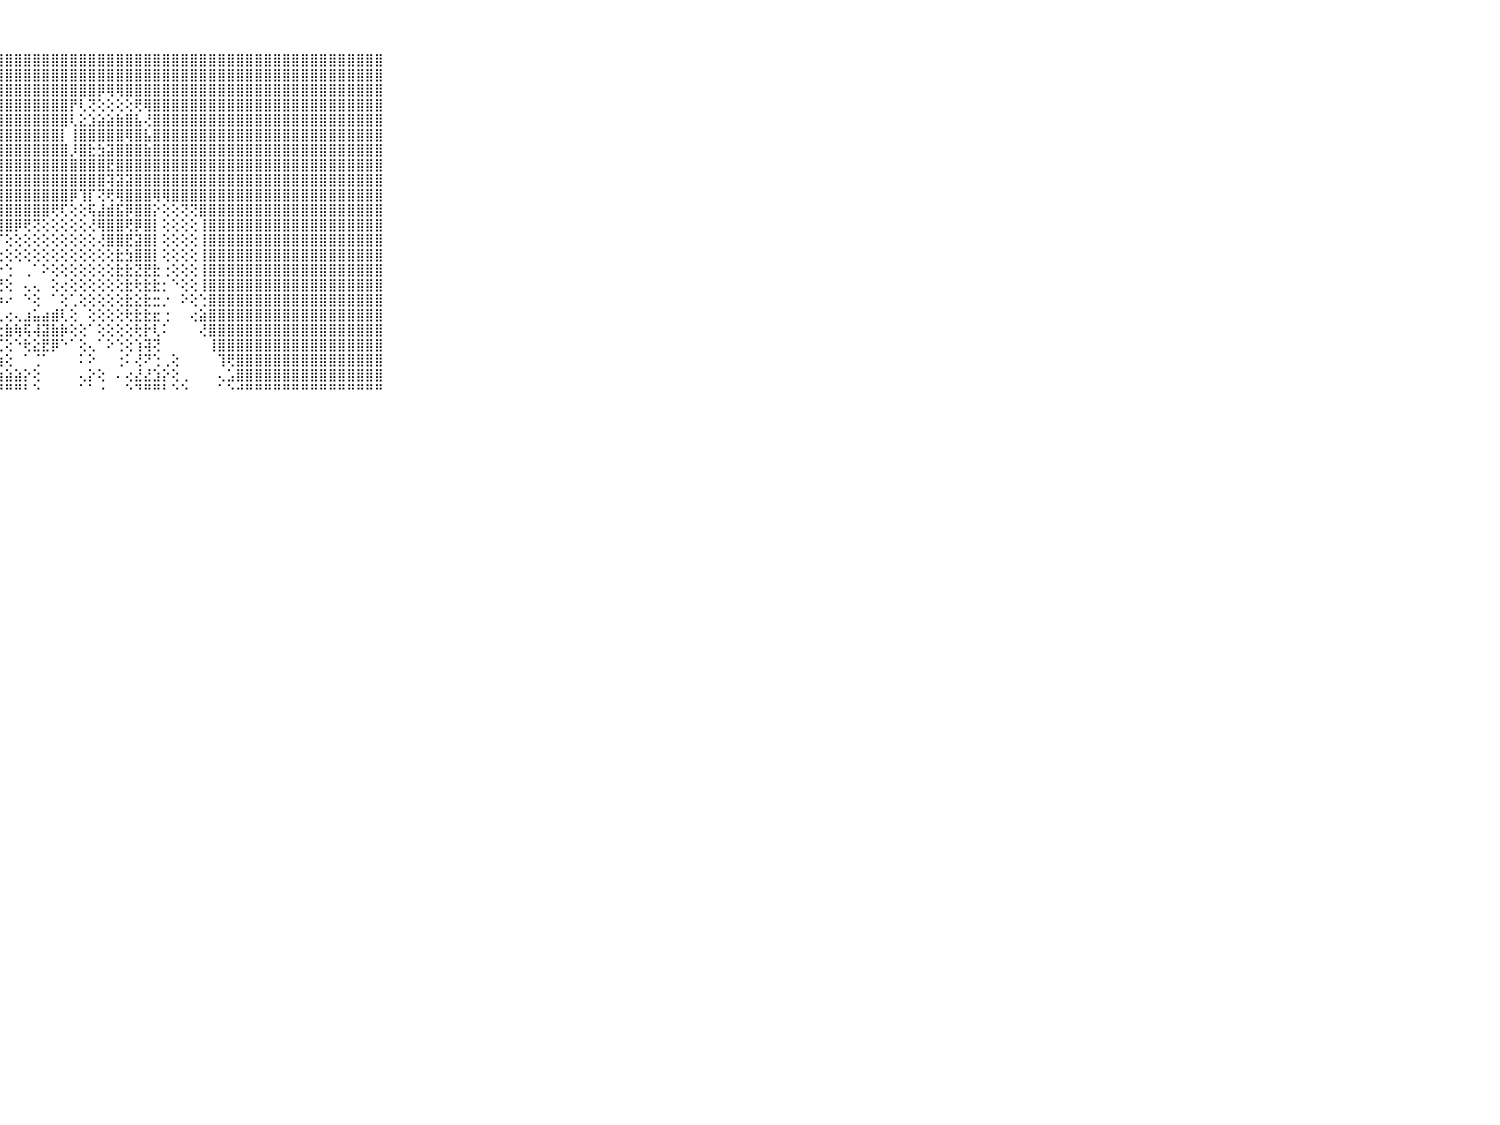

⠀⠀⠀⠀⠀⠀⠀⠀⠀⠀⠀⣿⣿⣿⣿⣿⣿⣿⣿⣿⣿⣿⣿⣿⣿⣿⣿⣿⣿⣿⣿⣿⣿⣿⣿⣿⣿⣿⣿⣿⣿⣿⣿⣿⣿⣿⣿⣿⣿⣿⣿⣿⣿⣿⣿⣿⣿⣿⣿⣿⣿⣿⣿⣿⣿⣿⣿⣿⣿⠀⠀⠀⠀⠀⠀⠀⠀⠀⠀⠀⠀
⠀⠀⠀⠀⠀⠀⠀⠀⠀⠀⠀⣿⣿⣿⣿⣿⣿⣿⣿⣿⣿⣿⣿⣿⣿⣿⣿⣿⣿⣿⣿⣿⣿⣿⣿⣿⣿⣿⣿⣿⣿⣿⣿⣿⣿⣿⣿⣿⣿⣿⣿⣿⣿⣿⣿⣿⣿⣿⣿⣿⣿⣿⣿⣿⣿⣿⣿⣿⣿⠀⠀⠀⠀⠀⠀⠀⠀⠀⠀⠀⠀
⠀⠀⠀⠀⠀⠀⠀⠀⠀⠀⠀⣿⣿⣿⣿⣿⣿⣿⣿⣿⣿⣿⣿⣿⣿⣿⣿⣿⣿⣿⣿⣿⣿⣿⣿⣿⣿⣿⡿⢿⢿⣿⣿⣿⣿⣿⣿⣿⣿⣿⣿⣿⣿⣿⣿⣿⣿⣿⣿⣿⣿⣿⣿⣿⣿⣿⣿⣿⣿⠀⠀⠀⠀⠀⠀⠀⠀⠀⠀⠀⠀
⠀⠀⠀⠀⠀⠀⠀⠀⠀⠀⠀⣿⣿⣿⣿⣿⣿⣿⣿⣿⣿⣿⣿⣿⣿⣿⣿⣿⣿⣿⣿⣿⣿⣿⣿⡟⢇⢝⢕⢕⢕⢕⢟⢿⣿⣿⣿⣿⣿⣿⣿⣿⣿⣿⣿⣿⣿⣿⣿⣿⣿⣿⣿⣿⣿⣿⣿⣿⣿⠀⠀⠀⠀⠀⠀⠀⠀⠀⠀⠀⠀
⠀⠀⠀⠀⠀⠀⠀⠀⠀⠀⠀⣿⣿⣿⣿⣿⣿⣿⣿⣿⣿⣿⣿⣿⣿⣿⣿⣿⣿⣿⣿⣿⣿⣿⣿⢇⣕⣱⣵⣵⣷⣿⣧⢜⣿⣿⣿⣿⣿⣿⣿⣿⣿⣿⣿⣿⣿⣿⣿⣿⣿⣿⣿⣿⣿⣿⣿⣿⣿⠀⠀⠀⠀⠀⠀⠀⠀⠀⠀⠀⠀
⠀⠀⠀⠀⠀⠀⠀⠀⠀⠀⠀⣿⣿⣿⣿⣿⣿⣿⣿⣿⣿⣿⣿⣿⣿⣿⣿⣿⣿⣿⣿⣿⣿⣿⡇⢸⣿⣿⣿⣿⣿⢿⣿⣧⣿⣿⣿⣿⣿⣿⣿⣿⣿⣿⣿⣿⣿⣿⣿⣿⣿⣿⣿⣿⣿⣿⣿⣿⣿⠀⠀⠀⠀⠀⠀⠀⠀⠀⠀⠀⠀
⠀⠀⠀⠀⠀⠀⠀⠀⠀⠀⠀⣿⣿⣿⣿⣿⣿⣿⣿⣿⣿⣿⣿⣿⣿⣿⣿⣿⣿⣿⣿⣿⣿⣿⣿⡸⣿⣗⣳⣽⣿⣿⣿⣷⣿⣿⣿⣿⣿⣿⣿⣿⣿⣿⣿⣿⣿⣿⣿⣿⣿⣿⣿⣿⣿⣿⣿⣿⣿⠀⠀⠀⠀⠀⠀⠀⠀⠀⠀⠀⠀
⠀⠀⠀⠀⠀⠀⠀⠀⠀⠀⠀⣿⣿⣿⣿⣿⣿⣿⣿⣿⣿⣿⣿⣿⣿⣿⣿⣿⣿⣿⣿⣿⣿⣿⣿⣿⣿⣿⣿⣟⣿⣿⣿⣿⣿⣿⣿⣿⣿⣿⣿⣿⣿⣿⣿⣿⣿⣿⣿⣿⣿⣿⣿⣿⣿⣿⣿⣿⣿⠀⠀⠀⠀⠀⠀⠀⠀⠀⠀⠀⠀
⠀⠀⠀⠀⠀⠀⠀⠀⠀⠀⠀⣿⣿⣿⣿⣿⣿⣿⣿⣿⣿⣿⣿⣿⣿⣿⣿⣿⣿⣿⣿⣿⣿⣿⣿⣿⣿⣿⣿⢽⣽⣽⣿⣿⣿⣿⣿⣿⣿⣿⣿⣿⣿⣿⣿⣿⣿⣿⣿⣿⣿⣿⣿⣿⣿⣿⣿⣿⣿⠀⠀⠀⠀⠀⠀⠀⠀⠀⠀⠀⠀
⠀⠀⠀⠀⠀⠀⠀⠀⠀⠀⠀⣿⣿⣿⣿⣿⣿⣿⣿⣿⣿⣿⣿⣿⣿⣿⣿⣿⣿⣿⣿⣿⣿⣿⣿⡿⢹⡏⢝⢟⢿⣿⣿⣿⢿⢿⣿⣿⣿⣿⣿⣿⣿⣿⣿⣿⣿⣿⣿⣿⣿⣿⣿⣿⣿⣿⣿⣿⣿⠀⠀⠀⠀⠀⠀⠀⠀⠀⠀⠀⠀
⠀⠀⠀⠀⠀⠀⠀⠀⠀⠀⠀⣿⣿⣿⣿⣿⣿⣿⣿⣿⣿⣿⣿⣿⣿⣿⣿⣿⣿⣿⣿⣿⣿⢟⢏⢕⢕⢯⣼⣾⣯⡿⣿⣿⡕⢕⢕⢝⢝⣿⣿⣿⣿⣿⣿⣿⣿⣿⣿⣿⣿⣿⣿⣿⣿⣿⣿⣿⣿⠀⠀⠀⠀⠀⠀⠀⠀⠀⠀⠀⠀
⠀⠀⠀⠀⠀⠀⠀⠀⠀⠀⠀⣿⣿⣿⣿⣿⣿⣿⣿⣿⣿⣿⣿⣿⣿⣿⣿⣿⣿⡿⢟⢝⢕⢕⢕⢕⢕⢜⢿⣿⣿⢟⡿⣿⡇⢕⢕⢕⢕⢸⣿⣿⣿⣿⣿⣿⣿⣿⣿⣿⣿⣿⣿⣿⣿⣿⣿⣿⣿⠀⠀⠀⠀⠀⠀⠀⠀⠀⠀⠀⠀
⠀⠀⠀⠀⠀⠀⠀⠀⠀⠀⠀⣿⣿⣿⣿⣿⣿⣿⣿⣿⣿⣿⣿⣿⣿⣿⣿⡏⢕⢕⢕⢕⢕⢕⢕⢕⢕⢕⢜⣿⣿⣟⣽⣿⡇⢕⢕⢕⢕⢸⣿⣿⣿⣿⣿⣿⣿⣿⣿⣿⣿⣿⣿⣿⣿⣿⣿⣿⣿⠀⠀⠀⠀⠀⠀⠀⠀⠀⠀⠀⠀
⠀⠀⠀⠀⠀⠀⠀⠀⠀⠀⠀⣿⣿⣿⣿⣿⣿⣿⣿⣿⣿⣿⣿⣿⣿⣿⣿⢕⢕⢕⢕⢕⢕⢕⢕⢕⢕⢕⢕⢕⣗⣳⣿⣿⡇⢕⢕⢕⢕⢸⣿⣿⣿⣿⣿⣿⣿⣿⣿⣿⣿⣿⣿⣿⣿⣿⣿⣿⣿⠀⠀⠀⠀⠀⠀⠀⠀⠀⠀⠀⠀
⠀⠀⠀⠀⠀⠀⠀⠀⠀⠀⠀⣿⣿⣿⣿⣿⣿⣿⣿⣿⣿⣿⣿⣿⣿⣿⣿⡕⢑⠀⢀⠁⠕⢕⢕⢕⢕⢕⢕⢕⣗⣗⣝⣟⣗⢐⢕⢕⢕⢸⣿⣿⣿⣿⣿⣿⣿⣿⣿⣿⣿⣿⣿⣿⣿⣿⣿⣿⣿⠀⠀⠀⠀⠀⠀⠀⠀⠀⠀⠀⠀
⠀⠀⠀⠀⠀⠀⠀⠀⠀⠀⠀⣿⣿⣿⣿⣿⣿⣿⣿⣿⣿⣿⣿⣿⣿⣿⣿⢝⢕⠀⢄⢄⠀⢕⢔⢕⢕⢕⢕⢕⢕⣗⢗⣗⣗⡂⠑⢕⢕⢸⣿⣿⣿⣿⣿⣿⣿⣿⣿⣿⣿⣿⣿⣿⣿⣿⣿⣿⣿⠀⠀⠀⠀⠀⠀⠀⠀⠀⠀⠀⠀
⠀⠀⠀⠀⠀⠀⠀⠀⠀⠀⠀⣿⣿⣿⣿⣿⣿⣿⣿⣿⣿⣿⣿⣿⣿⣿⣿⡷⠔⠀⠑⢕⠀⠁⢕⢁⢕⢕⢕⢕⢕⣗⣕⣗⣒⡐⠀⠕⢕⢑⣿⣿⣿⣿⣿⣿⣿⣿⣿⣿⣿⣿⣿⣿⣿⣿⣿⣿⣿⠀⠀⠀⠀⠀⠀⠀⠀⠀⠀⠀⠀
⠀⠀⠀⠀⠀⠀⠀⠀⠀⠀⠀⣿⣿⣿⣿⣿⣿⣿⣿⣿⣿⣿⣿⣿⣿⡟⢕⢅⢔⢄⣰⣥⣴⣾⢇⢕⠀⢕⢕⢕⢕⢗⣗⣗⣖⢐⠀⠀⢔⣵⣿⣿⣿⣿⣿⣿⣿⣿⣿⣿⣿⣿⣿⣿⣿⣿⣿⣿⣿⠀⠀⠀⠀⠀⠀⠀⠀⠀⠀⠀⠀
⠀⠀⠀⠀⠀⠀⠀⠀⠀⠀⠀⣿⣿⣿⣿⣿⣿⣿⣿⣿⣿⣿⣿⣿⣿⣧⢕⢕⣷⢷⢯⢼⣽⣷⡷⢕⢕⠁⢕⢕⢕⢕⢗⡗⢇⠅⠀⠀⠀⢜⣿⣿⣿⣿⣿⣿⣿⣿⣿⣿⣿⣿⣿⣿⣿⣿⣿⣿⣿⠀⠀⠀⠀⠀⠀⠀⠀⠀⠀⠀⠀
⠀⠀⠀⠀⠀⠀⠀⠀⠀⠀⠀⣿⣿⣿⣿⣿⣿⣿⣿⣿⣿⣿⣿⣿⡿⢝⢕⢎⢕⠑⢗⣕⣟⡿⠑⠁⢕⢄⠁⠕⢑⢕⢱⢽⢝⠀⠀⠀⠀⠀⢸⣿⣿⣿⣿⣿⣿⣿⣿⣿⣿⣿⣿⣿⣿⣿⣿⣿⣿⠀⠀⠀⠀⠀⠀⠀⠀⠀⠀⠀⠀
⠀⠀⠀⠀⠀⠀⠀⠀⠀⠀⠀⣿⣿⣿⣿⣿⣿⣿⣿⣿⣿⣿⣿⣿⣷⡕⢕⢵⢕⠀⠁⢈⠁⠀⠀⠀⠅⠕⠀⠀⢐⠅⢜⠝⢑⢀⢕⠀⠀⠀⠀⢹⢟⣿⣿⣿⣿⣿⣿⣿⣿⣿⣿⣿⣿⣿⣿⣿⣿⠀⠀⠀⠀⠀⠀⠀⠀⠀⠀⠀⠀
⠀⠀⠀⠀⠀⠀⠀⠀⠀⠀⠀⣿⣿⣿⣿⣿⣿⣿⣿⣿⣿⣿⣿⣿⣿⣿⣷⣵⣵⣵⡕⢕⠀⠀⠀⠀⢄⡕⢕⠀⠄⢔⣜⣜⣱⡕⢕⢀⠀⠀⠀⢄⣡⣿⣿⣿⣿⣿⣿⣿⣿⣿⣿⣿⣿⣿⣿⣿⣿⠀⠀⠀⠀⠀⠀⠀⠀⠀⠀⠀⠀
⠀⠀⠀⠀⠀⠀⠀⠀⠀⠀⠀⠛⠛⠛⠛⠛⠛⠛⠛⠛⠛⠛⠛⠛⠛⠛⠛⠛⠛⠛⠃⠑⠀⠀⠀⠀⠁⠁⠐⠀⠀⠑⠙⠛⠛⠃⠑⠑⠀⠀⠀⠁⠑⠚⠛⠛⠛⠛⠛⠛⠛⠛⠛⠛⠛⠛⠛⠛⠛⠀⠀⠀⠀⠀⠀⠀⠀⠀⠀⠀⠀